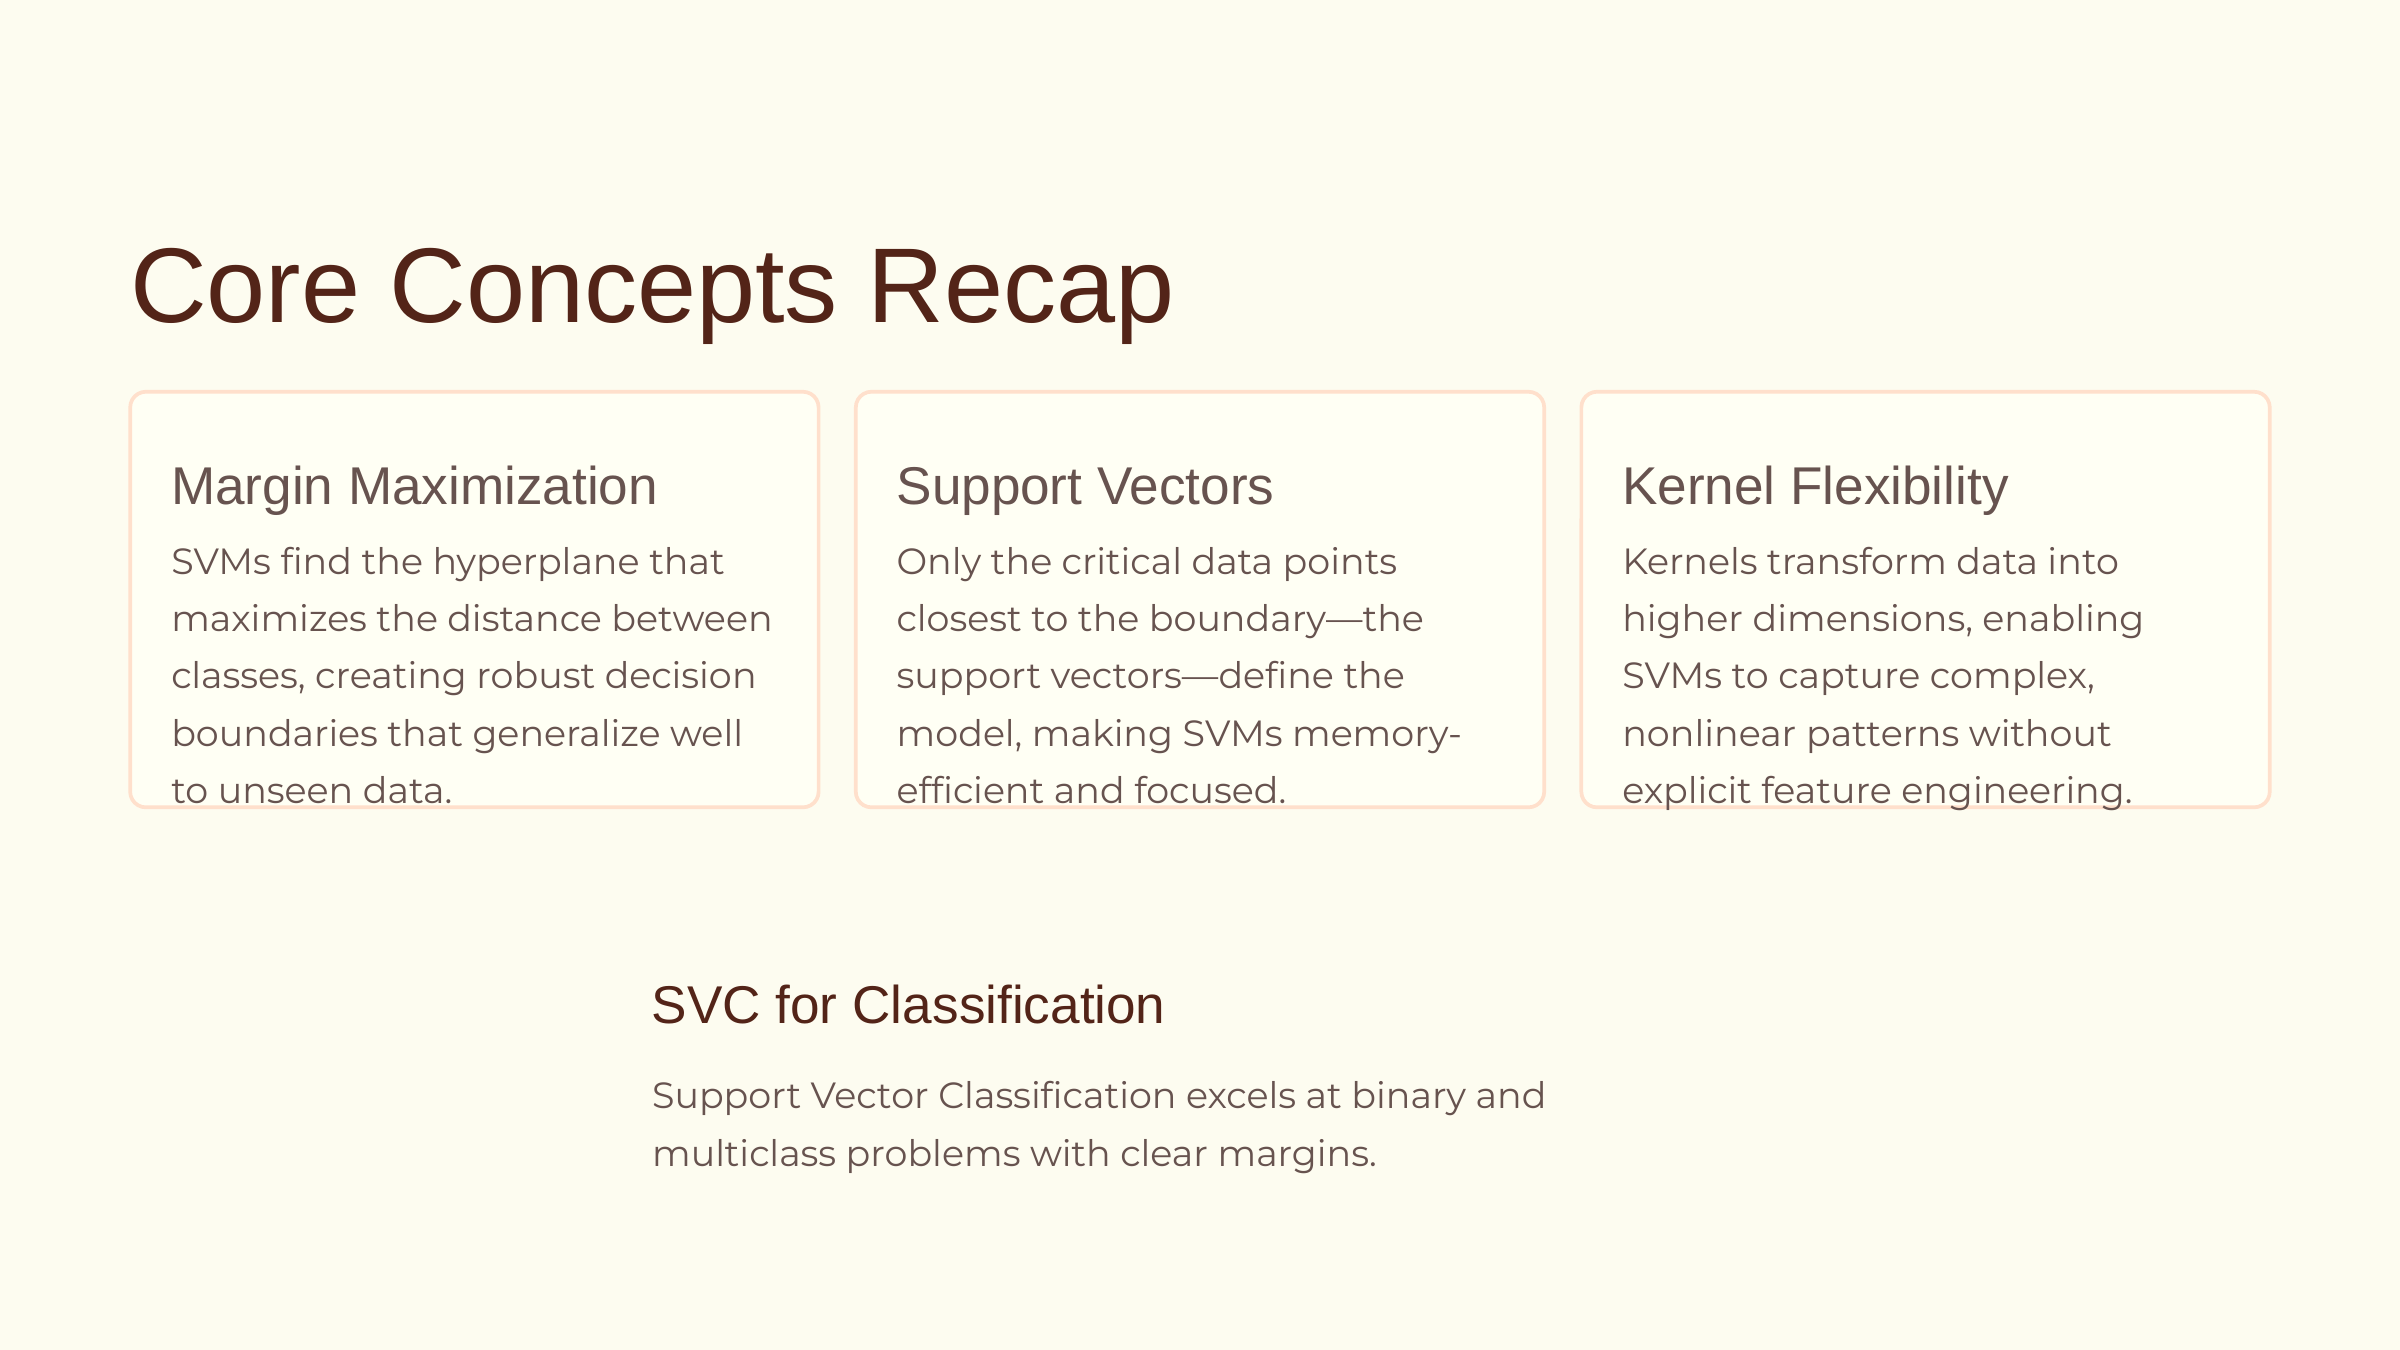

Core Concepts Recap

Margin Maximization
Support Vectors
Kernel Flexibility
SVMs find the hyperplane that maximizes the distance between classes, creating robust decision boundaries that generalize well to unseen data.
Only the critical data points closest to the boundary—the support vectors—define the model, making SVMs memory-efficient and focused.
Kernels transform data into higher dimensions, enabling SVMs to capture complex, nonlinear patterns without explicit feature engineering.
SVC for Classification
Support Vector Classification excels at binary and multiclass problems with clear margins.